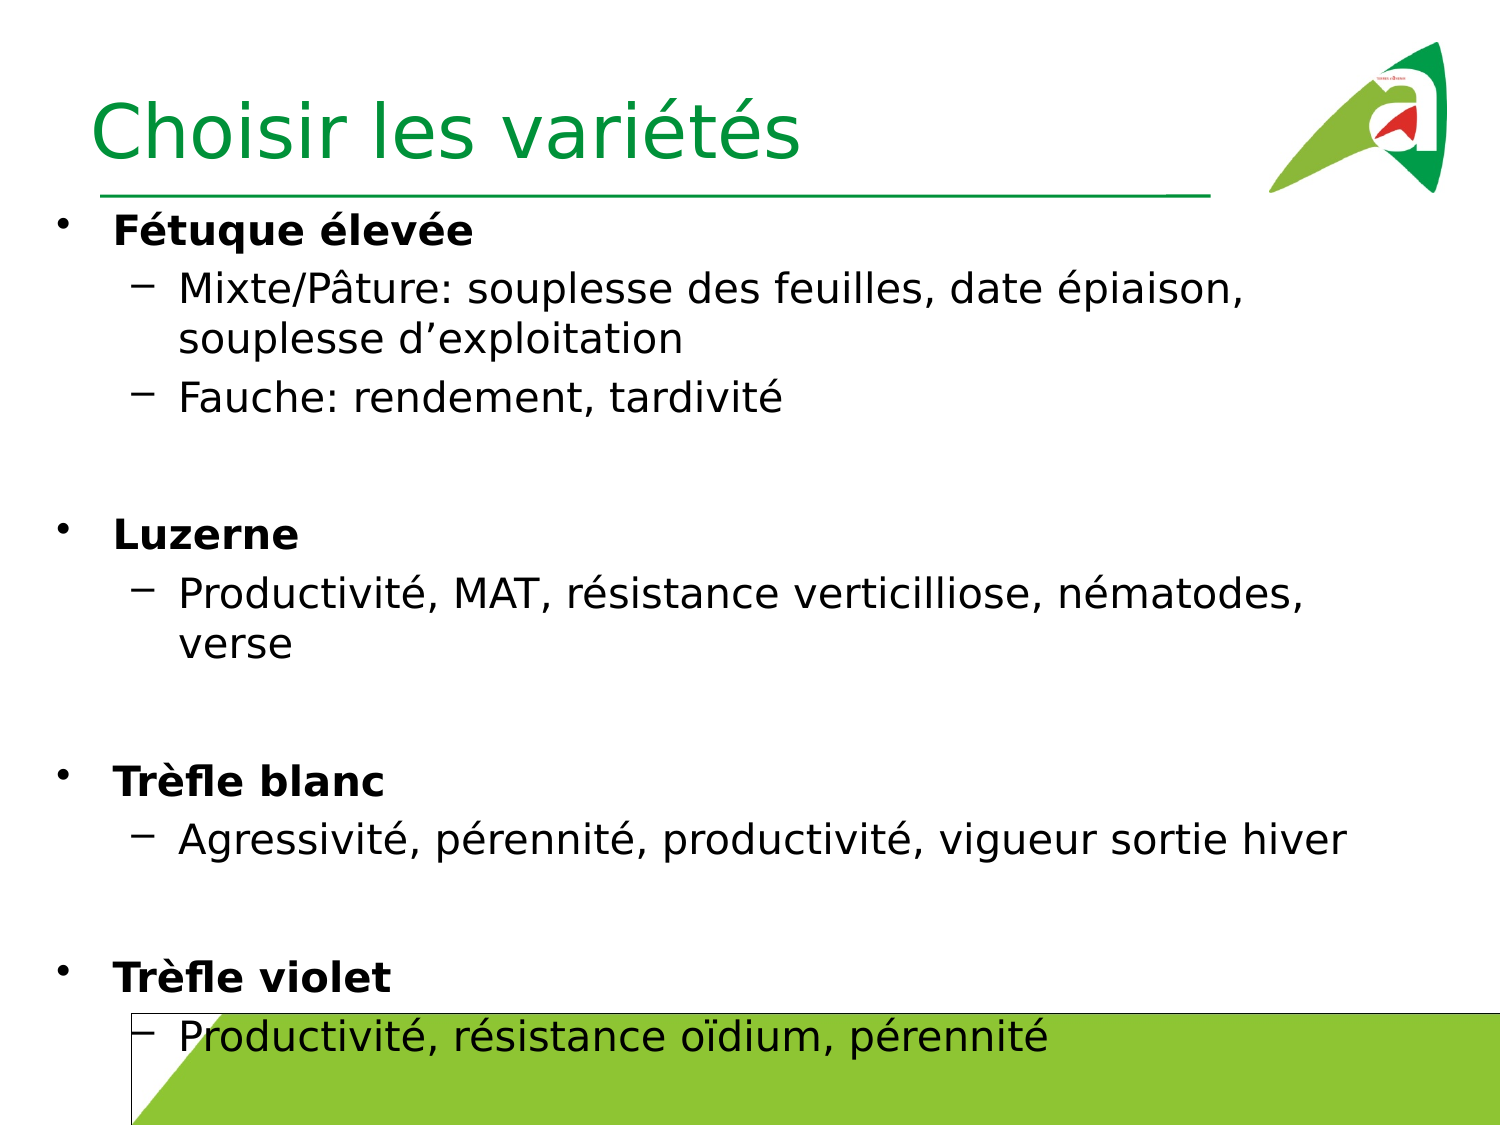

# Choisir les variétés
Fétuque élevée
Mixte/Pâture: souplesse des feuilles, date épiaison, souplesse d’exploitation
Fauche: rendement, tardivité

Luzerne
Productivité, MAT, résistance verticilliose, nématodes, verse

Trèfle blanc
Agressivité, pérennité, productivité, vigueur sortie hiver

Trèfle violet
Productivité, résistance oïdium, pérennité